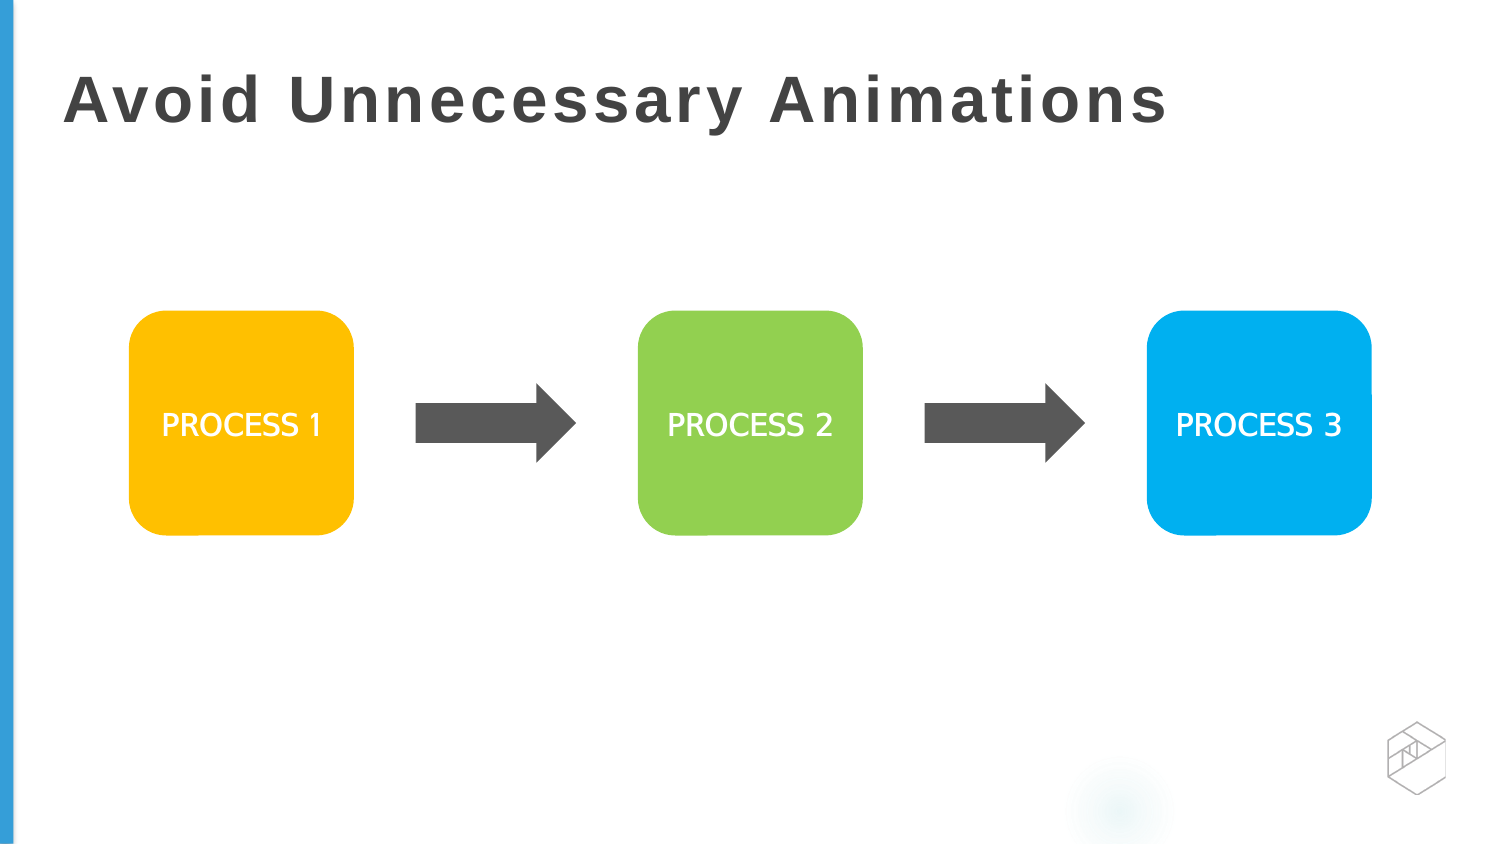

# Avoid Unnecessary Animations
PROCESS 1
PROCESS 2
PROCESS 3